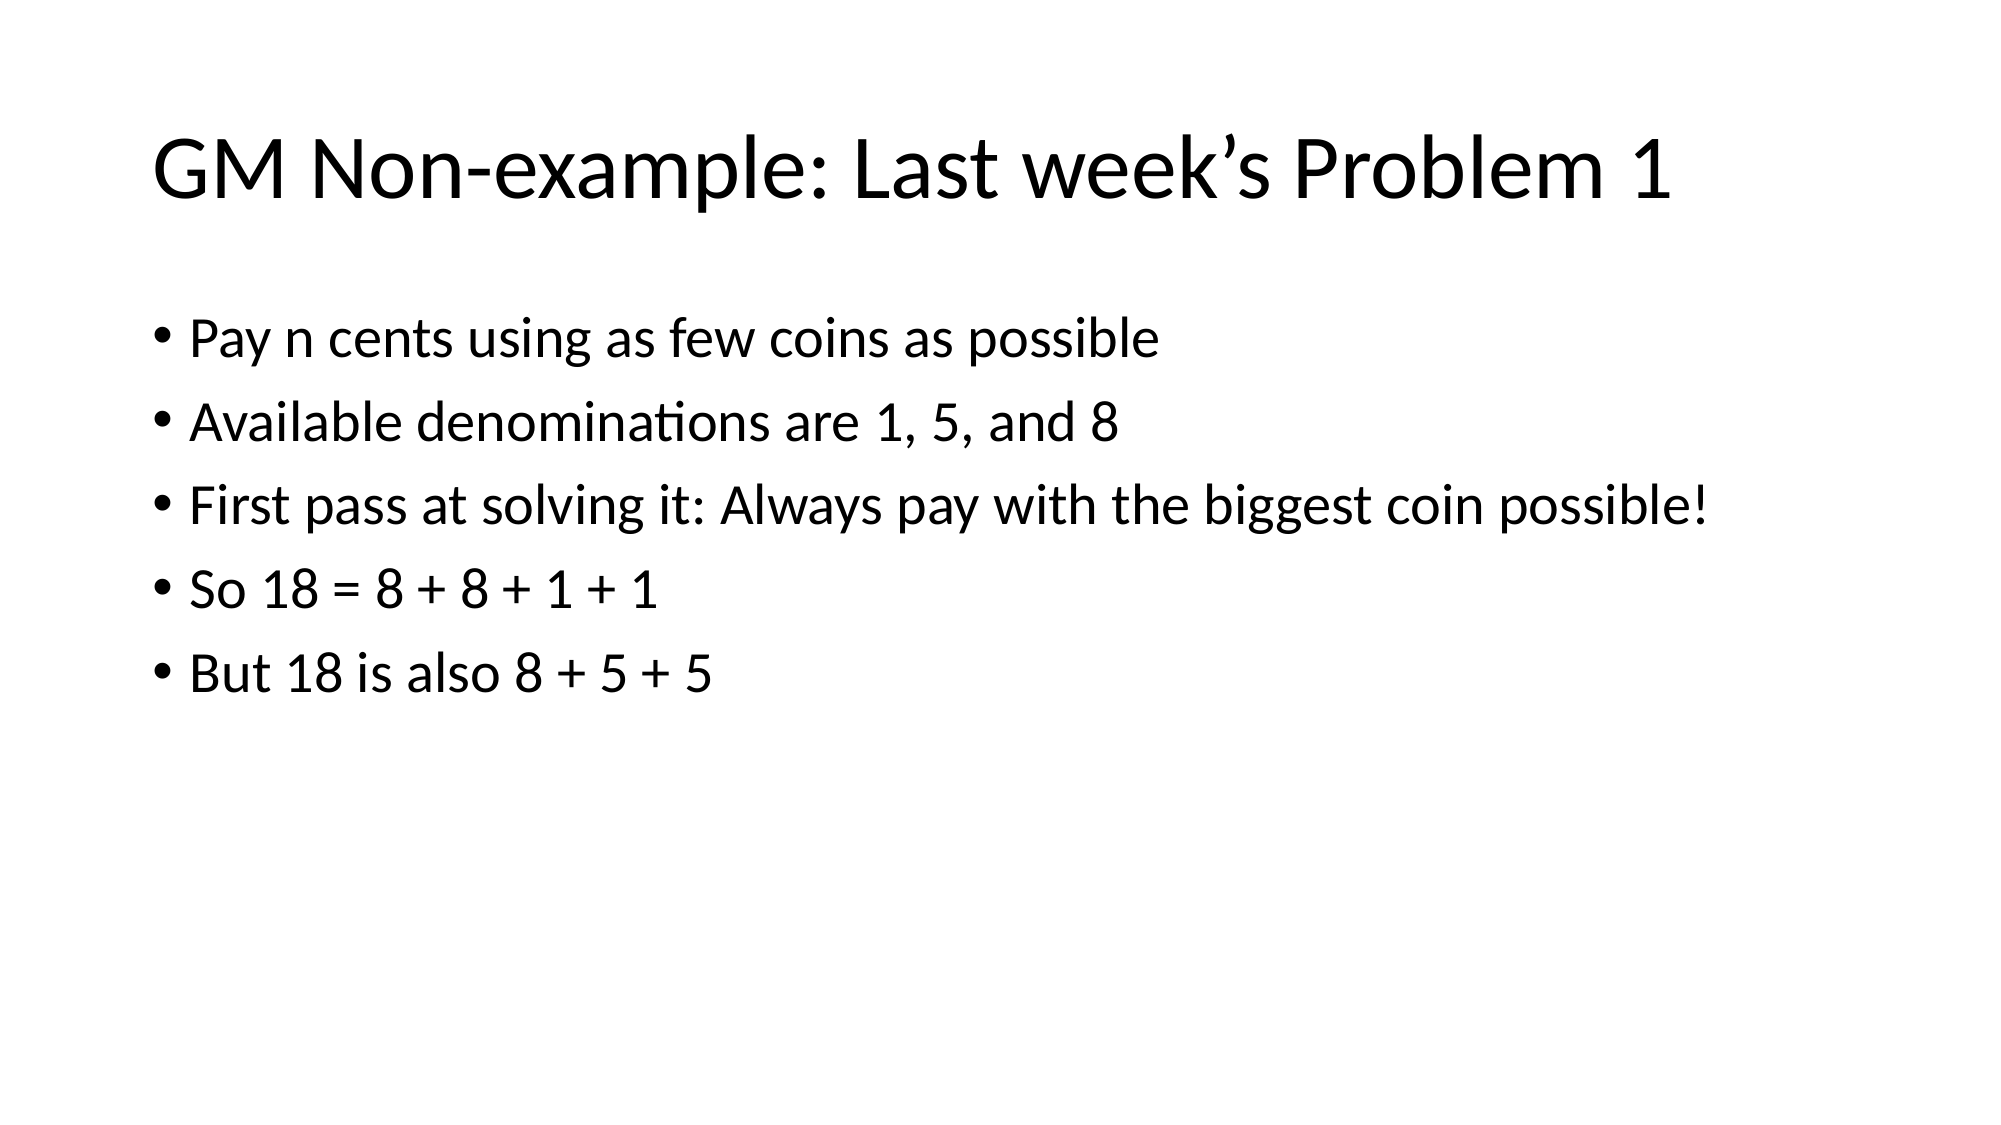

# GM Non-example: Last week’s Problem 1
Pay n cents using as few coins as possible
Available denominations are 1, 5, and 8
First pass at solving it: Always pay with the biggest coin possible!
So 18 = 8 + 8 + 1 + 1
But 18 is also 8 + 5 + 5